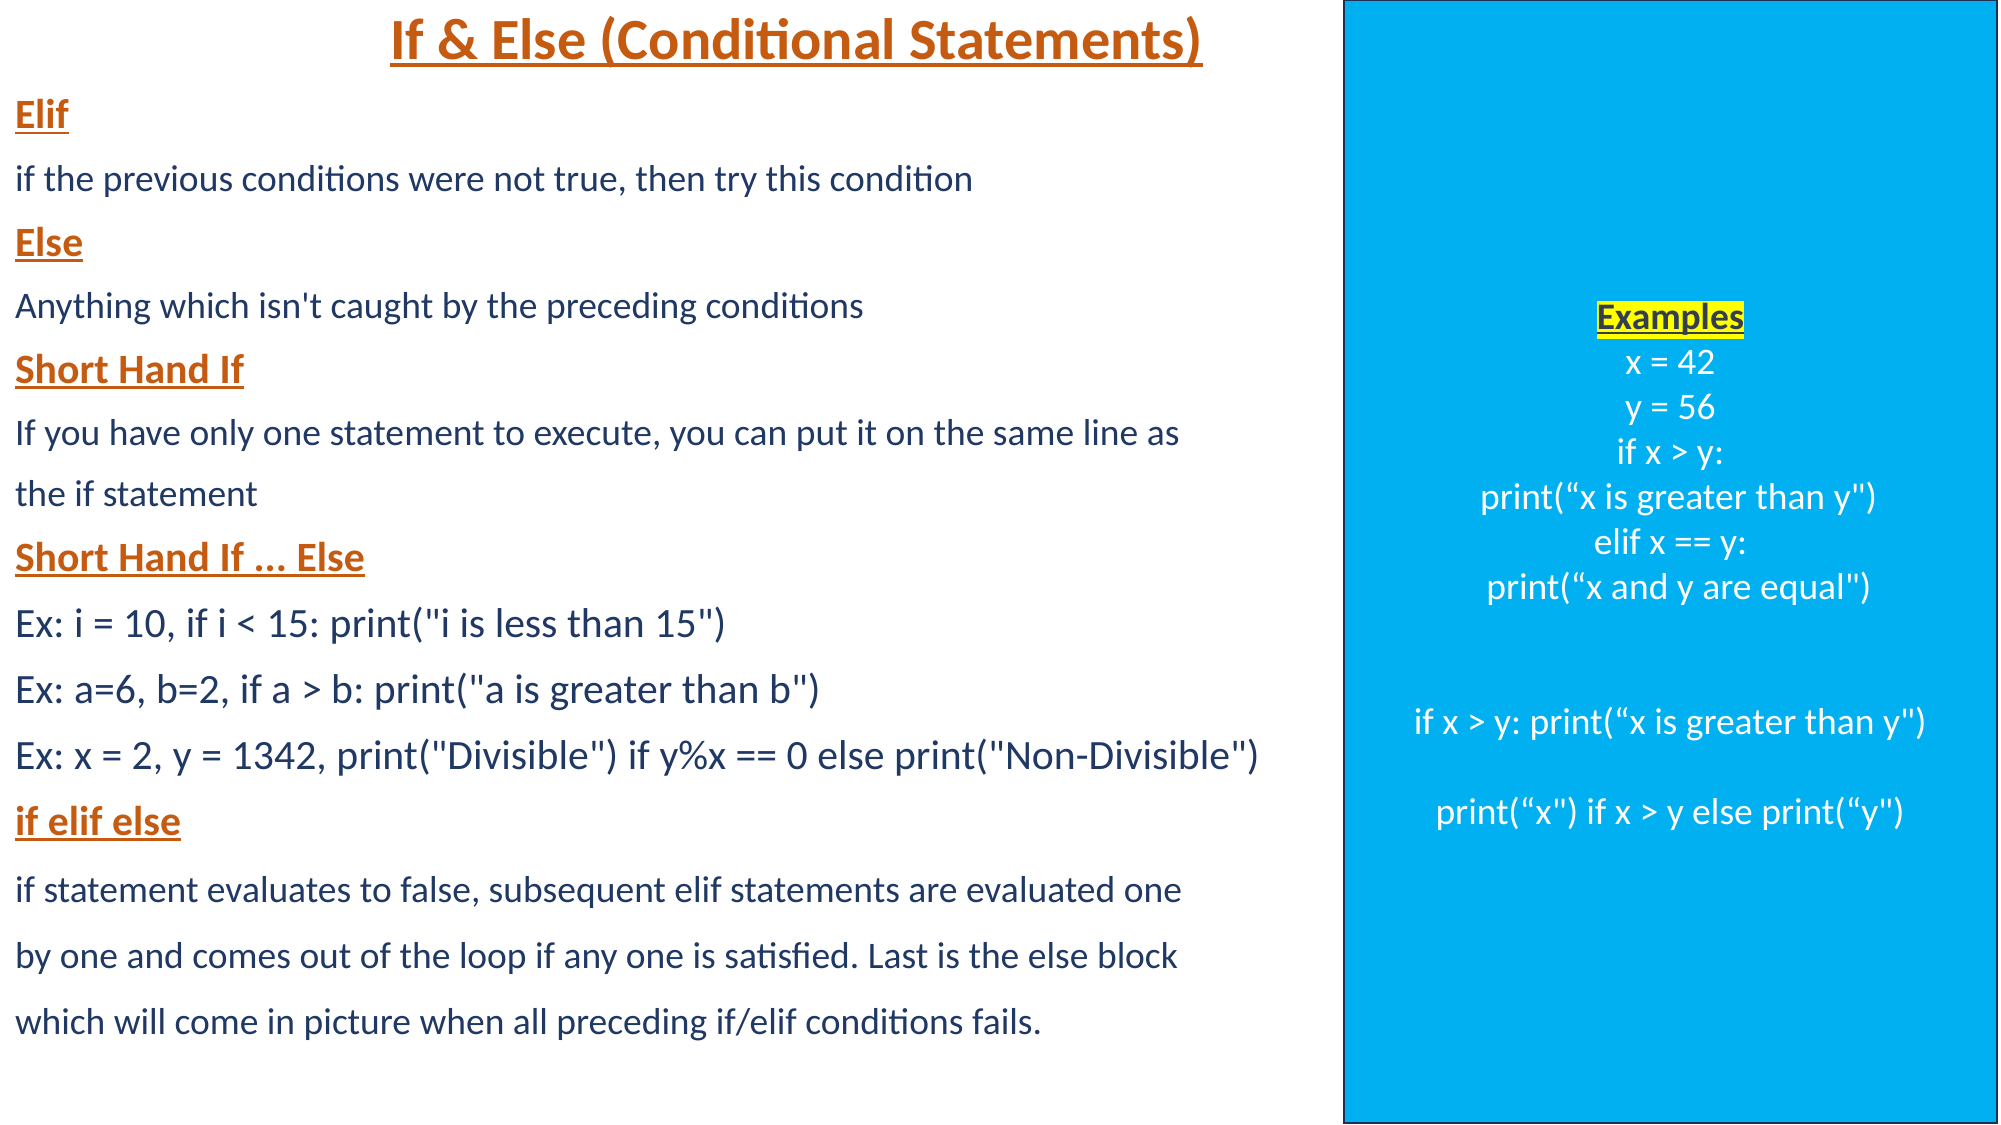

Examples
x = 42
y = 56
if x > y:
  print(“x is greater than y")
elif x == y:
  print(“x and y are equal")

if x > y: print(“x is greater than y")

print(“x") if x > y else print(“y")

If & Else (Conditional Statements)
Elif
if the previous conditions were not true, then try this condition
Else
Anything which isn't caught by the preceding conditions
Short Hand If
If you have only one statement to execute, you can put it on the same line as
the if statement
Short Hand If ... Else
Ex: i = 10, if i < 15: print("i is less than 15")
Ex: a=6, b=2, if a > b: print("a is greater than b")
Ex: x = 2, y = 1342, print("Divisible") if y%x == 0 else print("Non-Divisible")
if elif else
if statement evaluates to false, subsequent elif statements are evaluated one
by one and comes out of the loop if any one is satisfied. Last is the else block
which will come in picture when all preceding if/elif conditions fails.